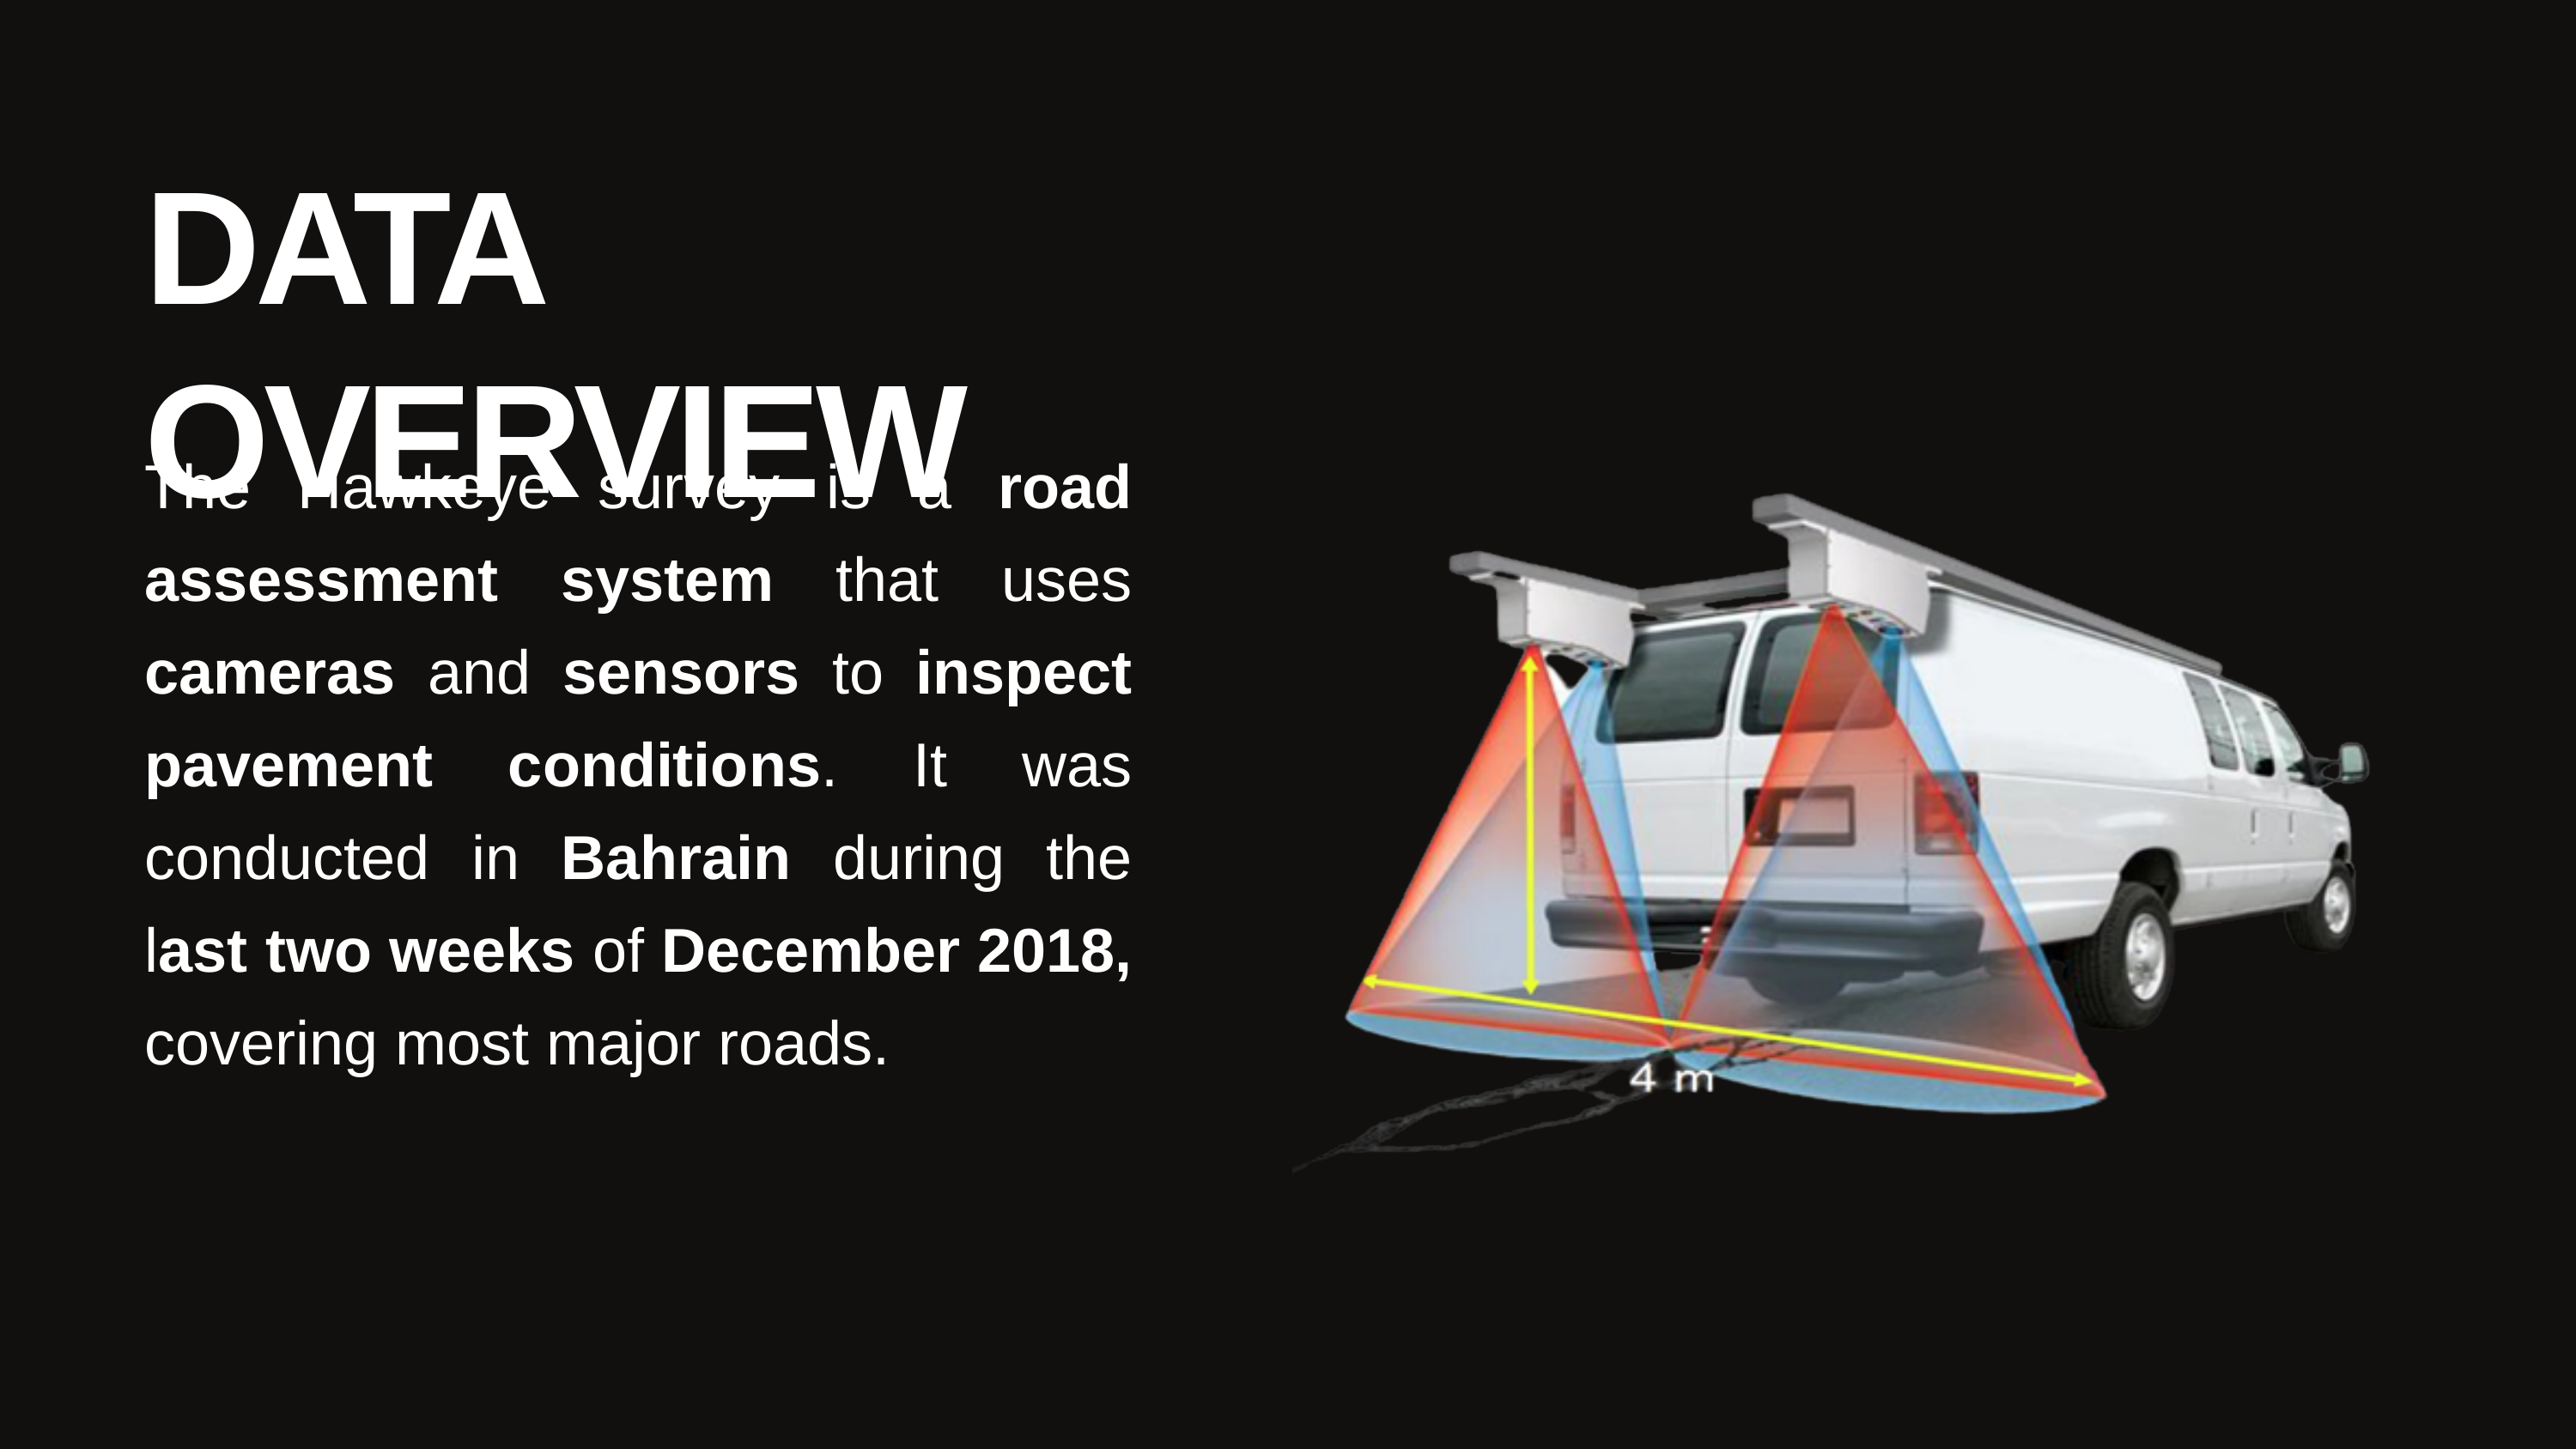

DATA OVERVIEW
The Hawkeye survey is a road assessment system that uses cameras and sensors to inspect pavement conditions. It was conducted in Bahrain during the last two weeks of December 2018, covering most major roads.